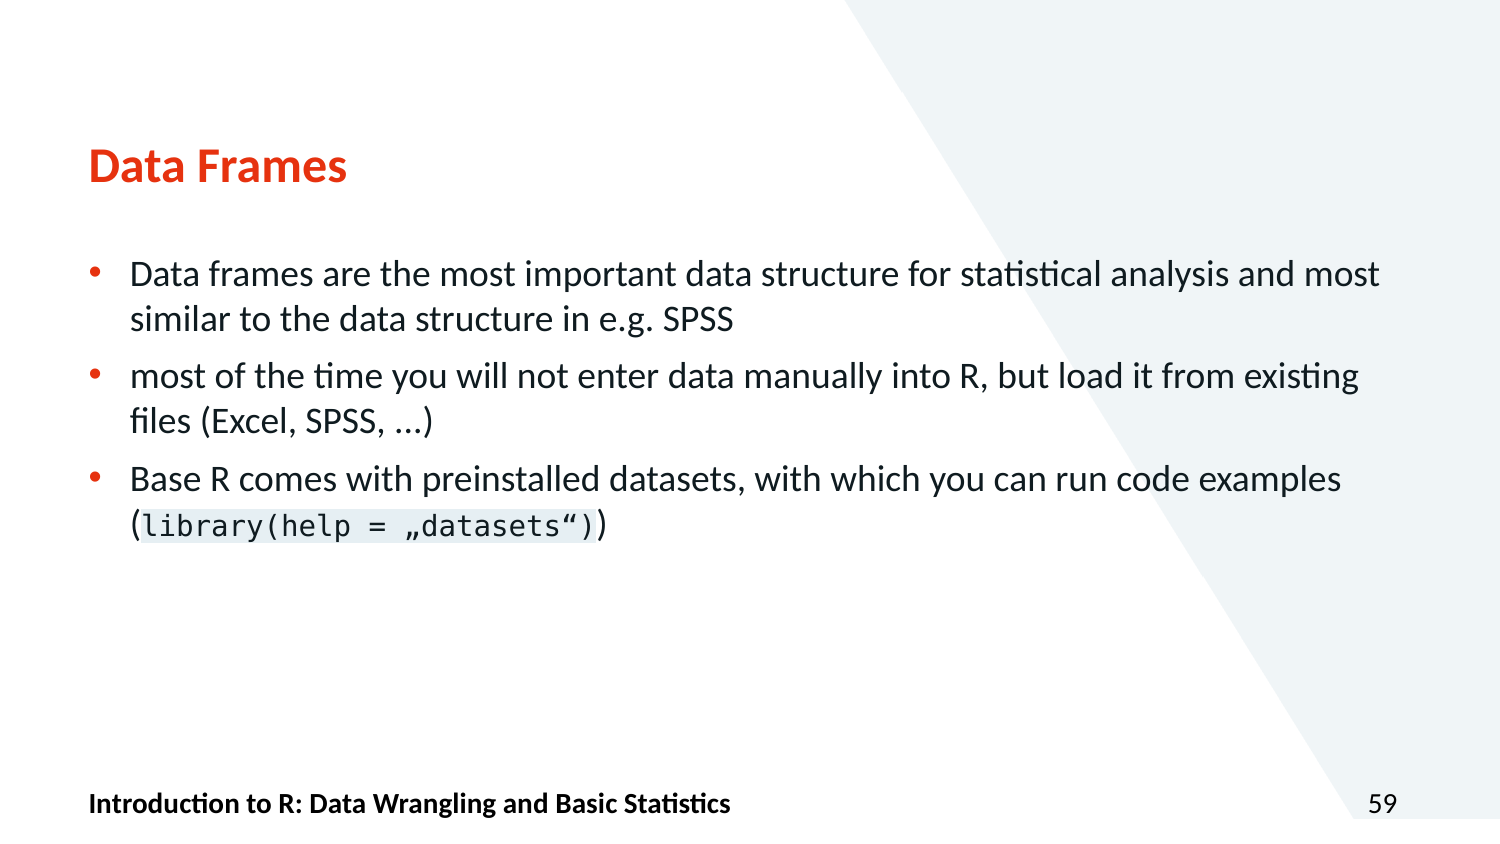

# Data Frames
Data frames are the most important data structure for statistical analysis and most similar to the data structure in e.g. SPSS
most of the time you will not enter data manually into R, but load it from existing files (Excel, SPSS, ...)
Base R comes with preinstalled datasets, with which you can run code examples (library(help = „datasets“))
Introduction to R: Data Wrangling and Basic Statistics
59